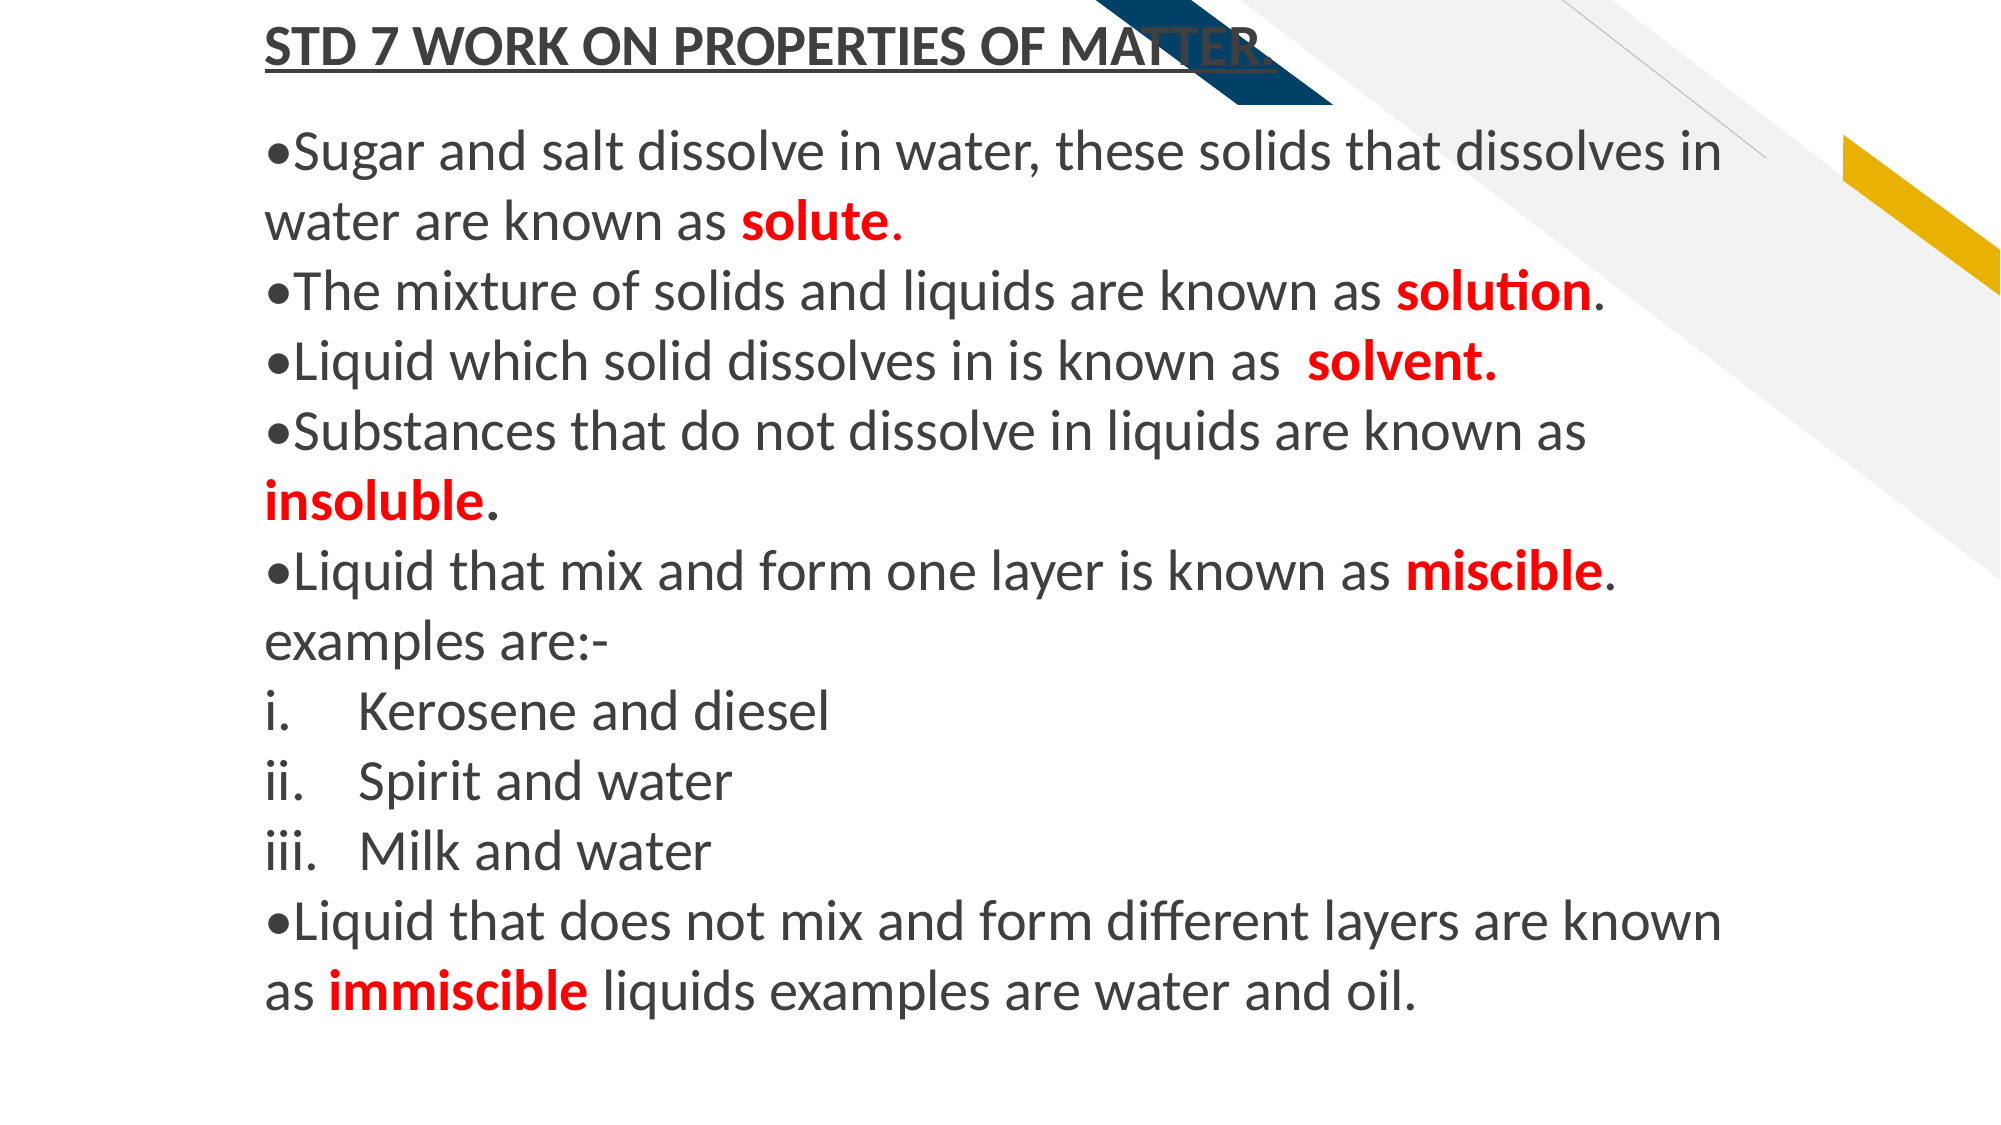

STD 7 WORK ON PROPERTIES OF MATTER.

•Sugar and salt dissolve in water, these solids that dissolves in water are known as solute.
•The mixture of solids and liquids are known as solution.
•Liquid which solid dissolves in is known as  solvent.
•Substances that do not dissolve in liquids are known as insoluble.
•Liquid that mix and form one layer is known as miscible. examples are:-
Kerosene and diesel
Spirit and water
Milk and water
•Liquid that does not mix and form different layers are known as immiscible liquids examples are water and oil.